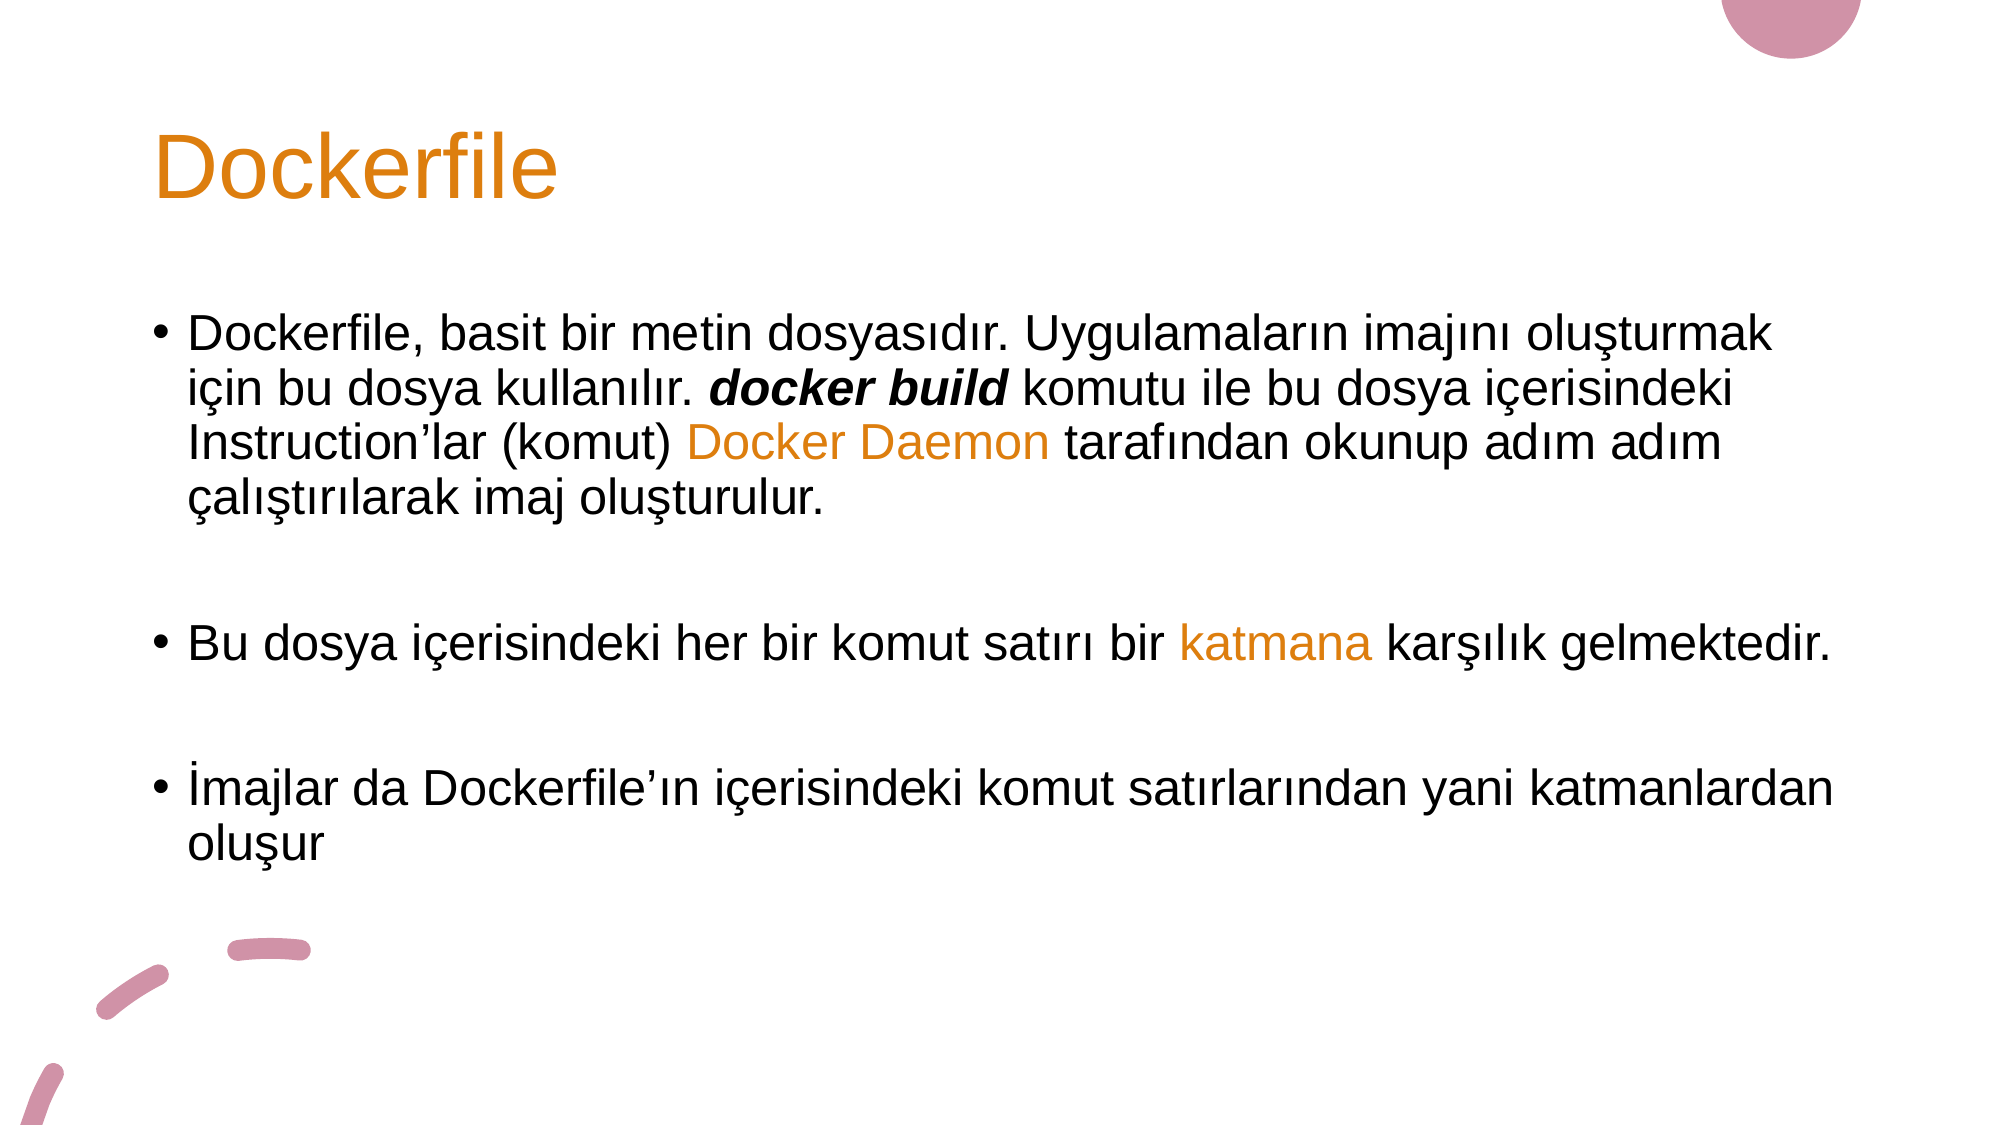

# Dockerfile
Dockerfile, basit bir metin dosyasıdır. Uygulamaların imajını oluşturmak için bu dosya kullanılır. docker build komutu ile bu dosya içerisindeki Instruction’lar (komut) Docker Daemon tarafından okunup adım adım çalıştırılarak imaj oluşturulur.

Bu dosya içerisindeki her bir komut satırı bir katmana karşılık gelmektedir.

İmajlar da Dockerfile’ın içerisindeki komut satırlarından yani katmanlardan oluşur